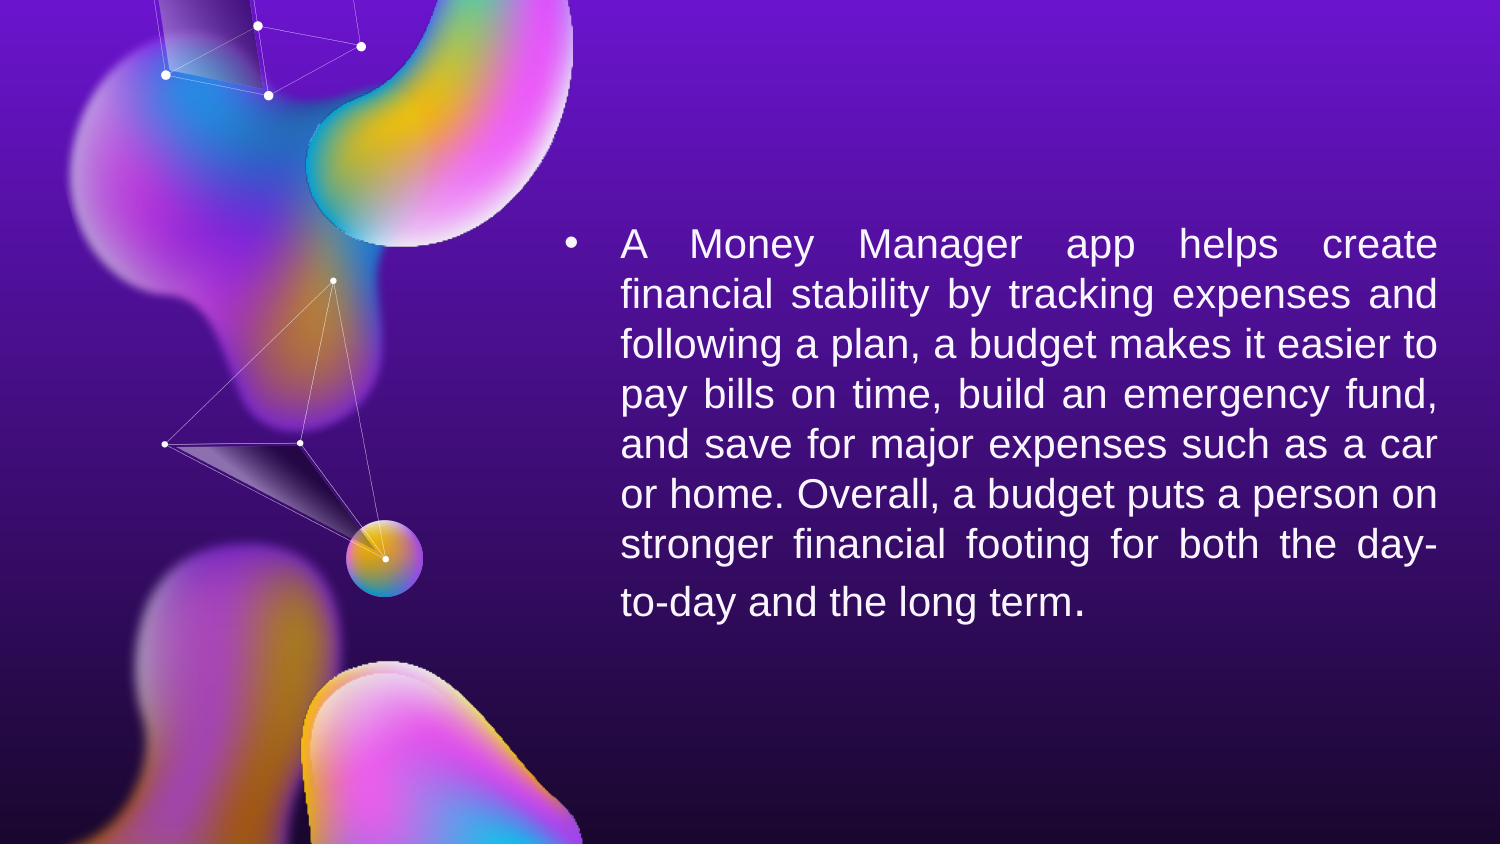

A Money Manager app helps create financial stability by tracking expenses and following a plan, a budget makes it easier to pay bills on time, build an emergency fund, and save for major expenses such as a car or home. Overall, a budget puts a person on stronger financial footing for both the day-to-day and the long term.